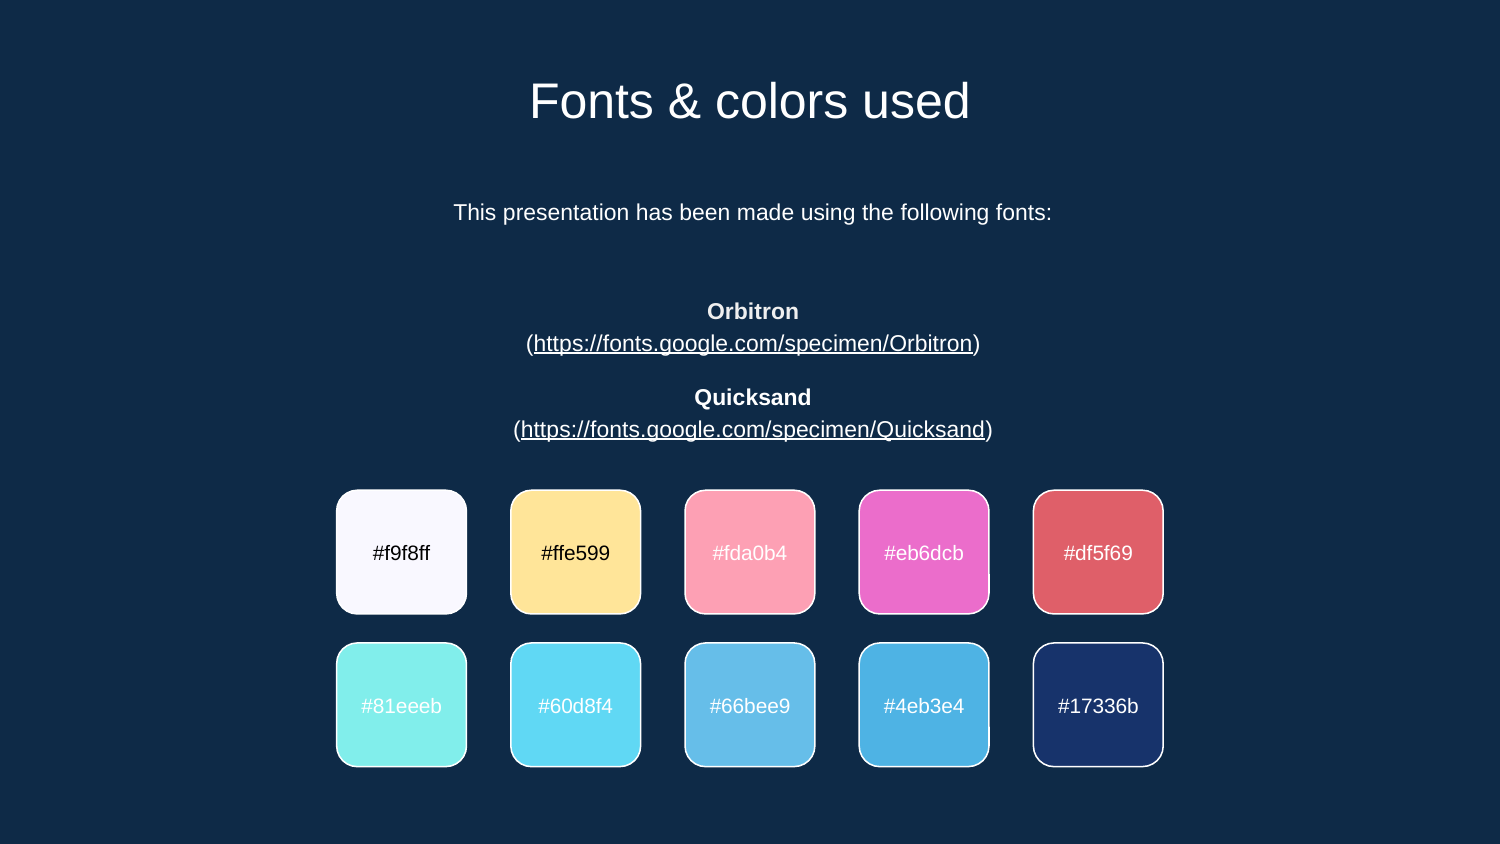

# Fonts & colors used
This presentation has been made using the following fonts:

Orbitron
(https://fonts.google.com/specimen/Orbitron)

Quicksand
(https://fonts.google.com/specimen/Quicksand)

#f9f8ff
#ffe599
#fda0b4
#eb6dcb
#df5f69

#81eeeb
#60d8f4
#66bee9
#4eb3e4
#17336b